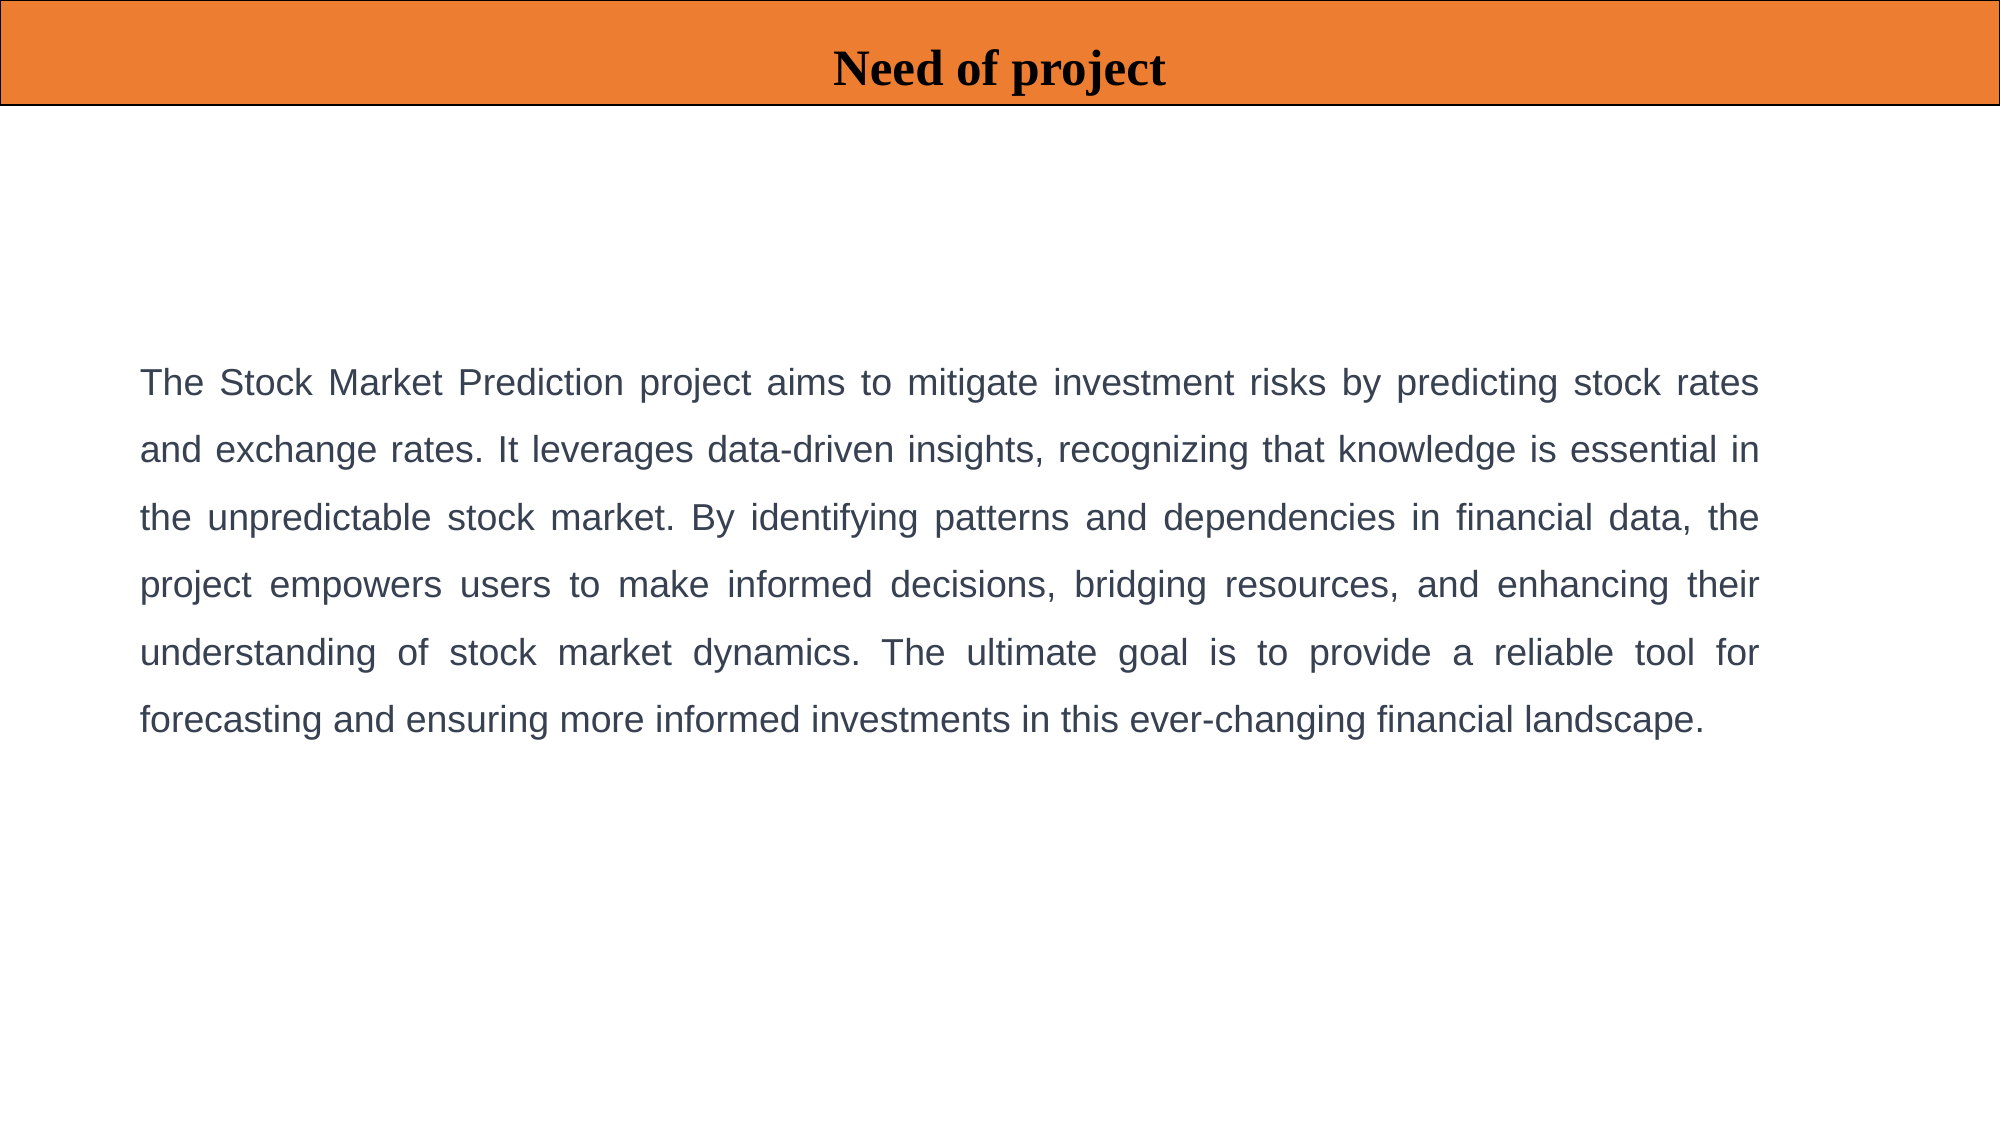

Need of project

The Stock Market Prediction project aims to mitigate investment risks by predicting stock rates and exchange rates. It leverages data-driven insights, recognizing that knowledge is essential in the unpredictable stock market. By identifying patterns and dependencies in financial data, the project empowers users to make informed decisions, bridging resources, and enhancing their understanding of stock market dynamics. The ultimate goal is to provide a reliable tool for forecasting and ensuring more informed investments in this ever-changing financial landscape.